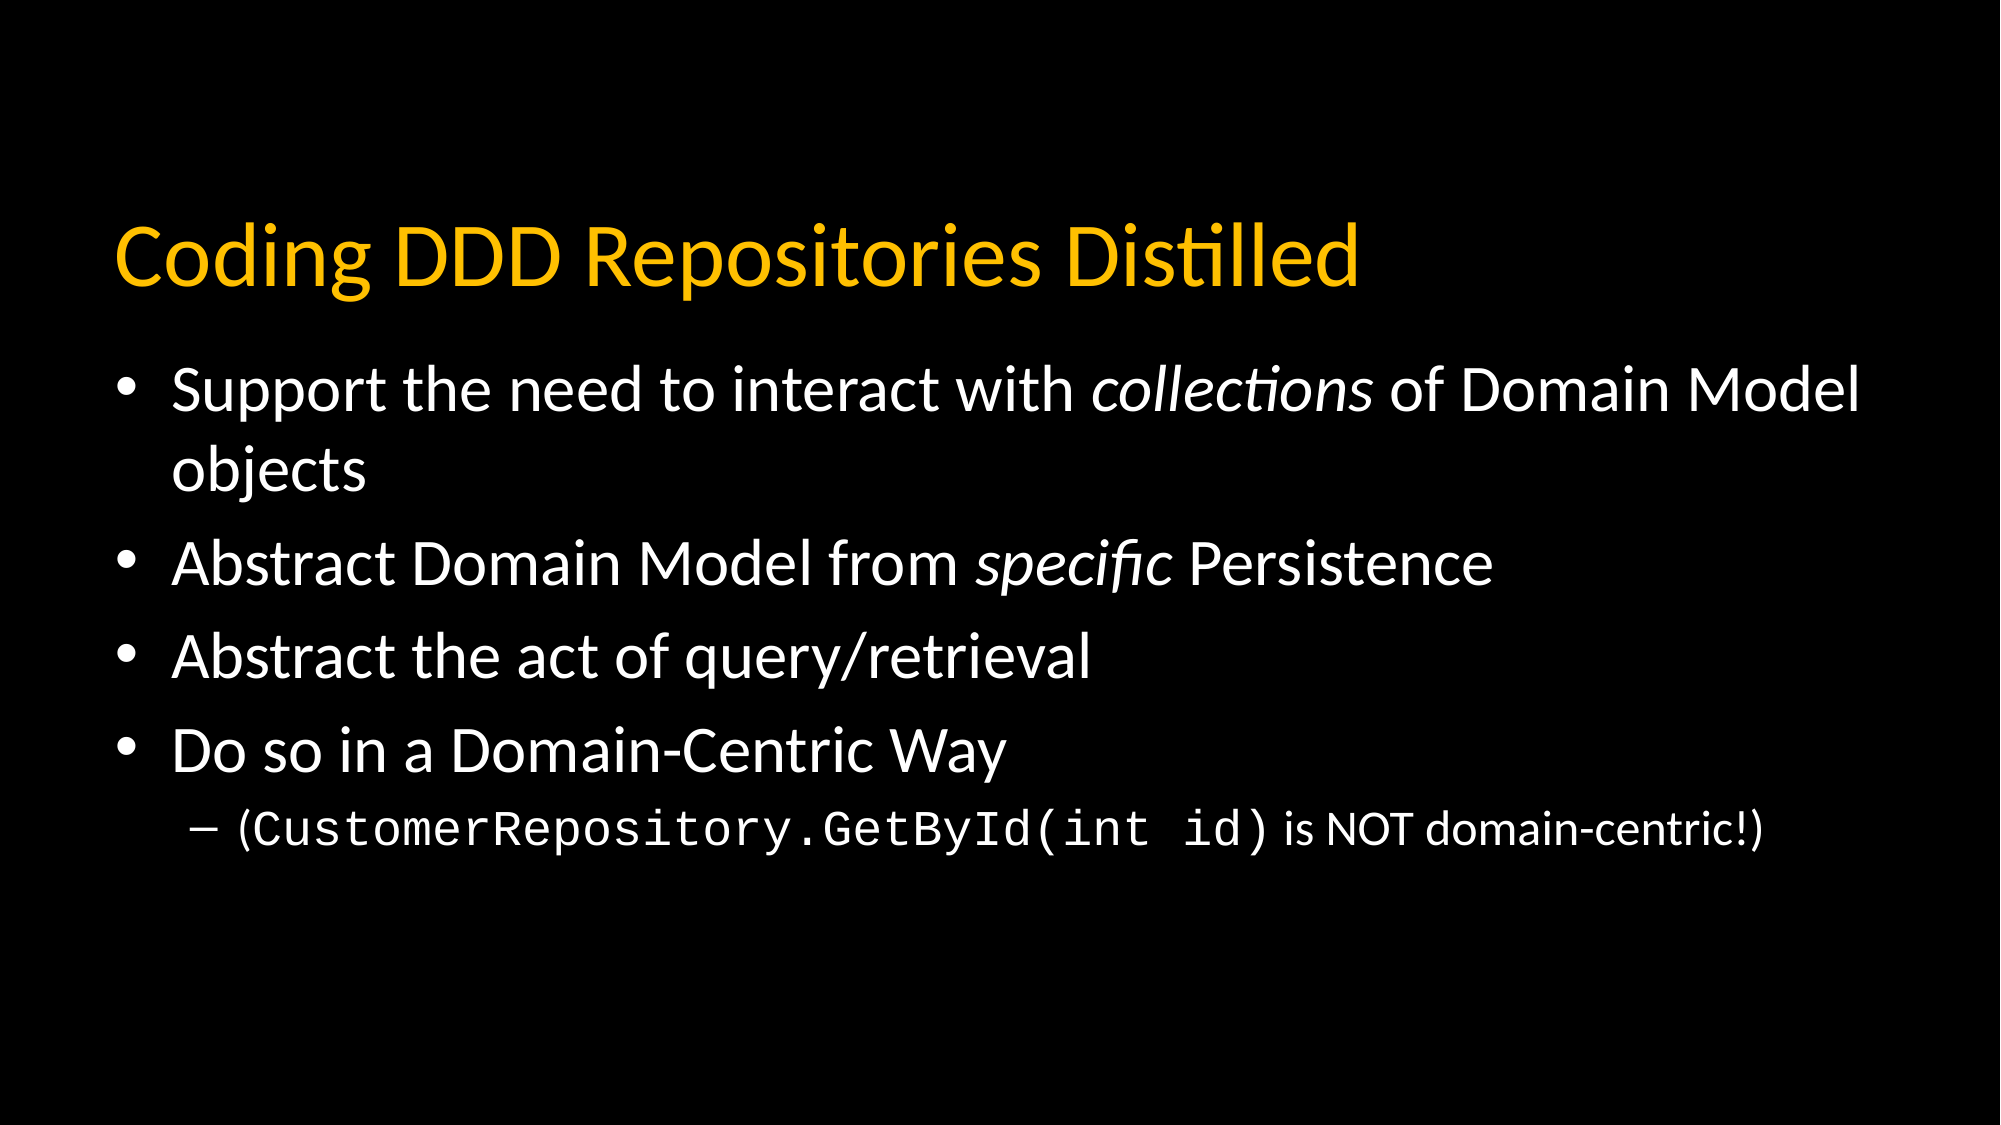

# Coding DDD Repositories Distilled
Support the need to interact with collections of Domain Model objects
Abstract Domain Model from specific Persistence
Abstract the act of query/retrieval
Do so in a Domain-Centric Way
(CustomerRepository.GetById(int id) is NOT domain-centric!)